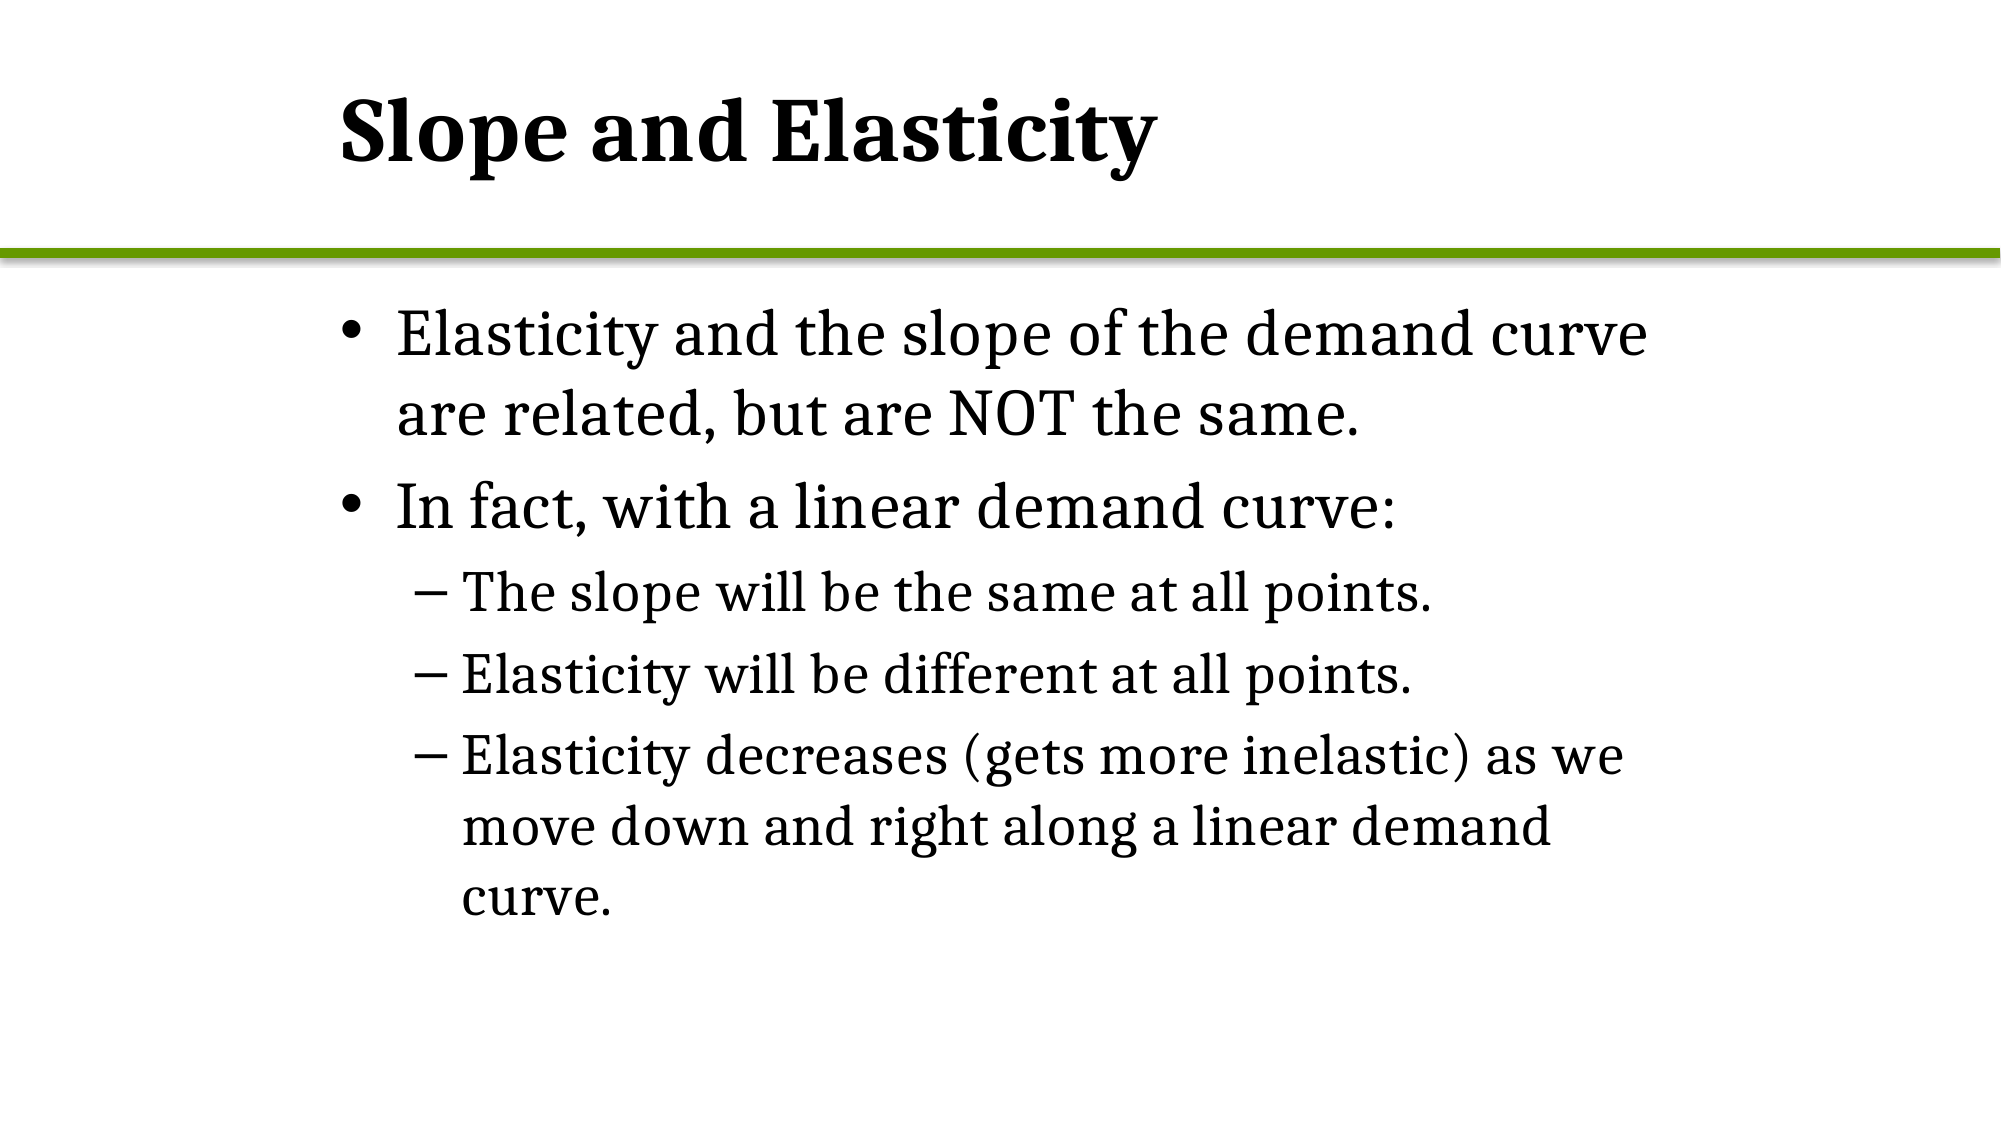

# Slope and Elasticity
Elasticity and the slope of the demand curve are related, but are NOT the same.
In fact, with a linear demand curve:
The slope will be the same at all points.
Elasticity will be different at all points.
Elasticity decreases (gets more inelastic) as we move down and right along a linear demand curve.